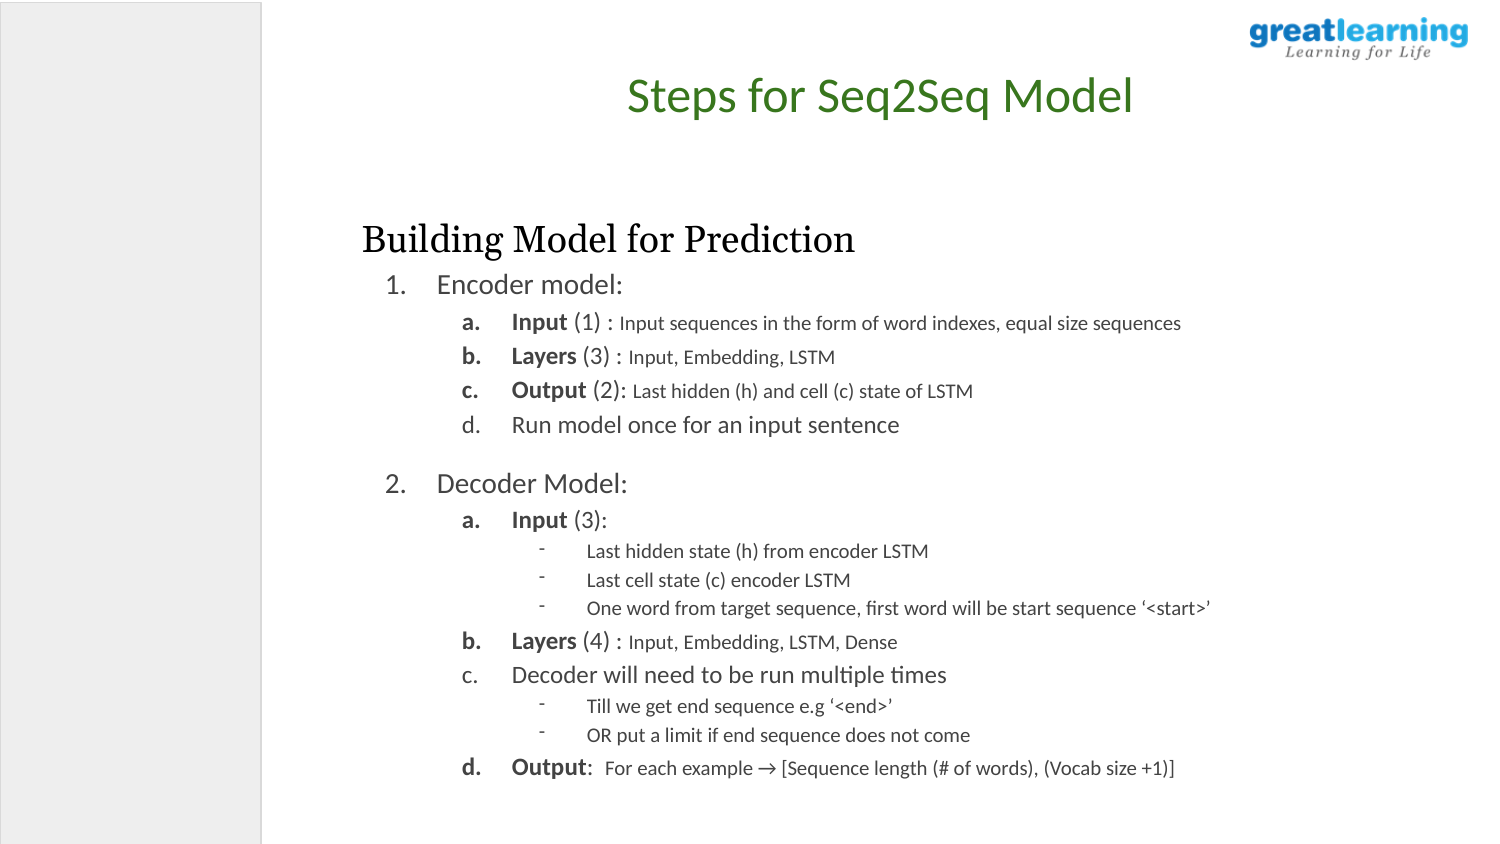

Steps for Seq2Seq Model
Building Model for Prediction
Encoder model:
Input (1) : Input sequences in the form of word indexes, equal size sequences
Layers (3) : Input, Embedding, LSTM
Output (2): Last hidden (h) and cell (c) state of LSTM
Run model once for an input sentence
Decoder Model:
Input (3):
Last hidden state (h) from encoder LSTM
Last cell state (c) encoder LSTM
One word from target sequence, first word will be start sequence ‘<start>’
Layers (4) : Input, Embedding, LSTM, Dense
Decoder will need to be run multiple times
Till we get end sequence e.g ‘<end>’
OR put a limit if end sequence does not come
Output:  For each example → [Sequence length (# of words), (Vocab size +1)]